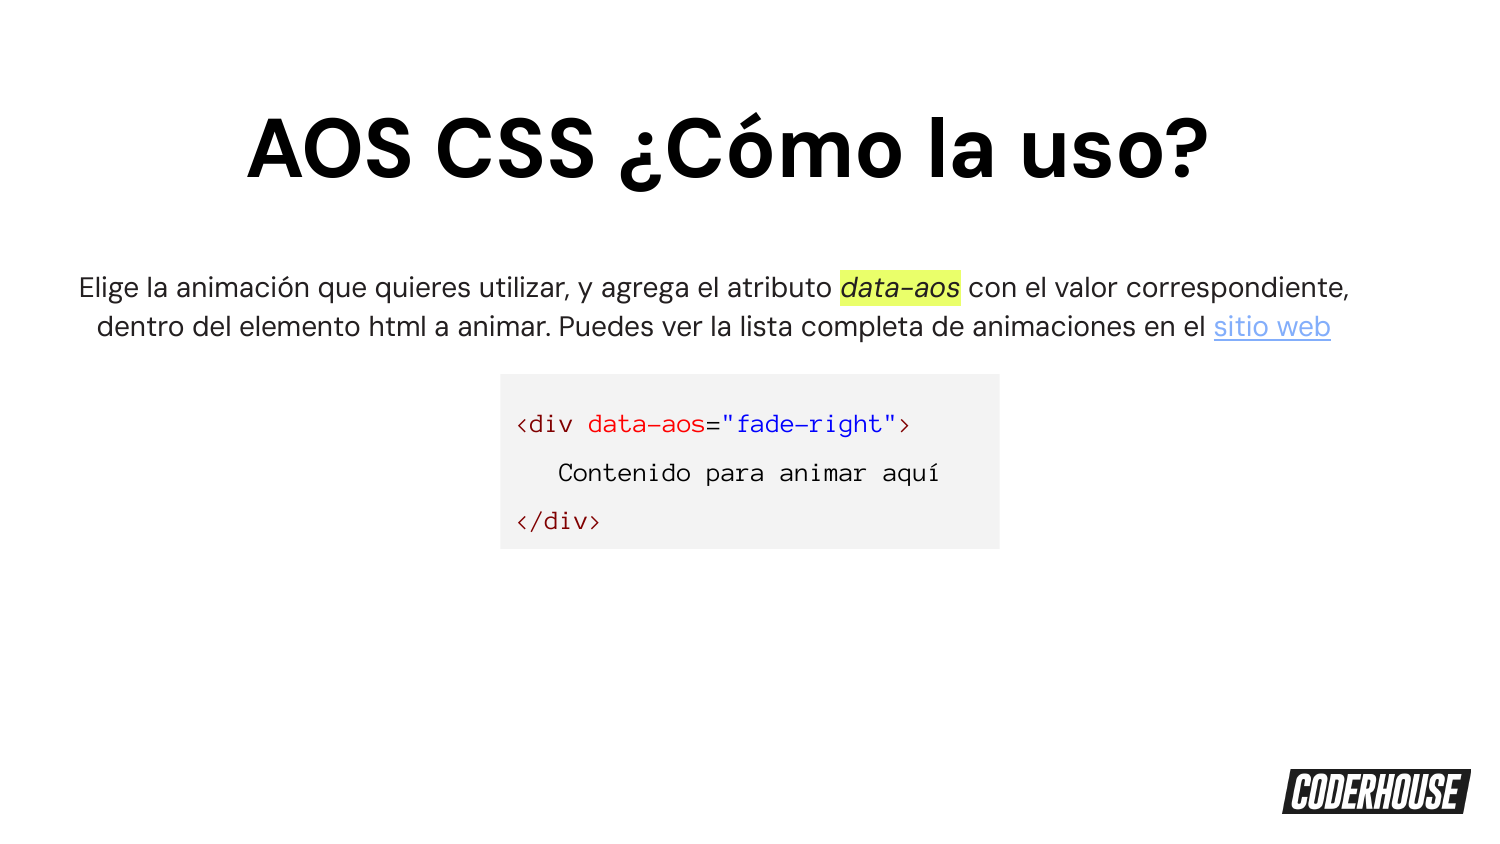

AOS CSS ¿Cómo la uso?
Elige la animación que quieres utilizar, y agrega el atributo data-aos con el valor correspondiente, dentro del elemento html a animar. Puedes ver la lista completa de animaciones en el sitio web
<div data-aos="fade-right">
   Contenido para animar aquí
</div>